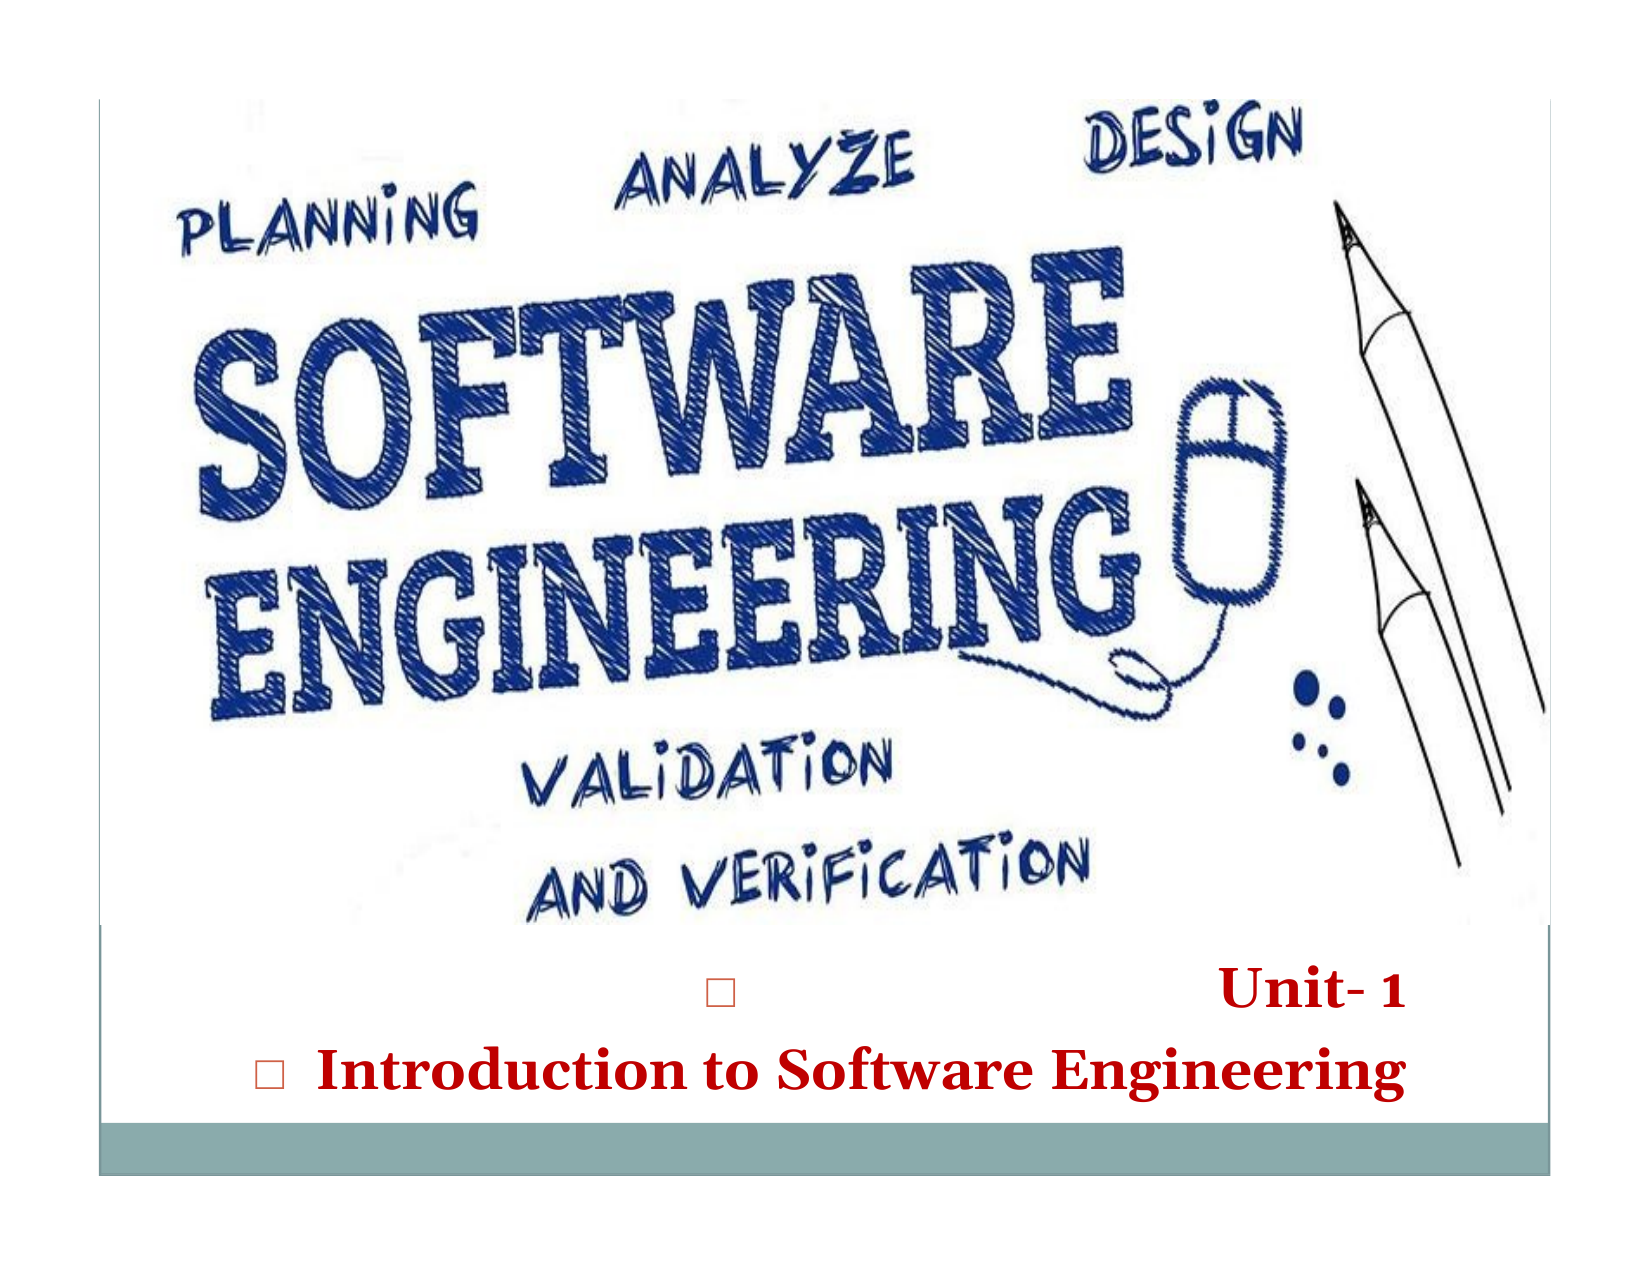

2
□	Unit- 1
□	Introduction to Software Engineering